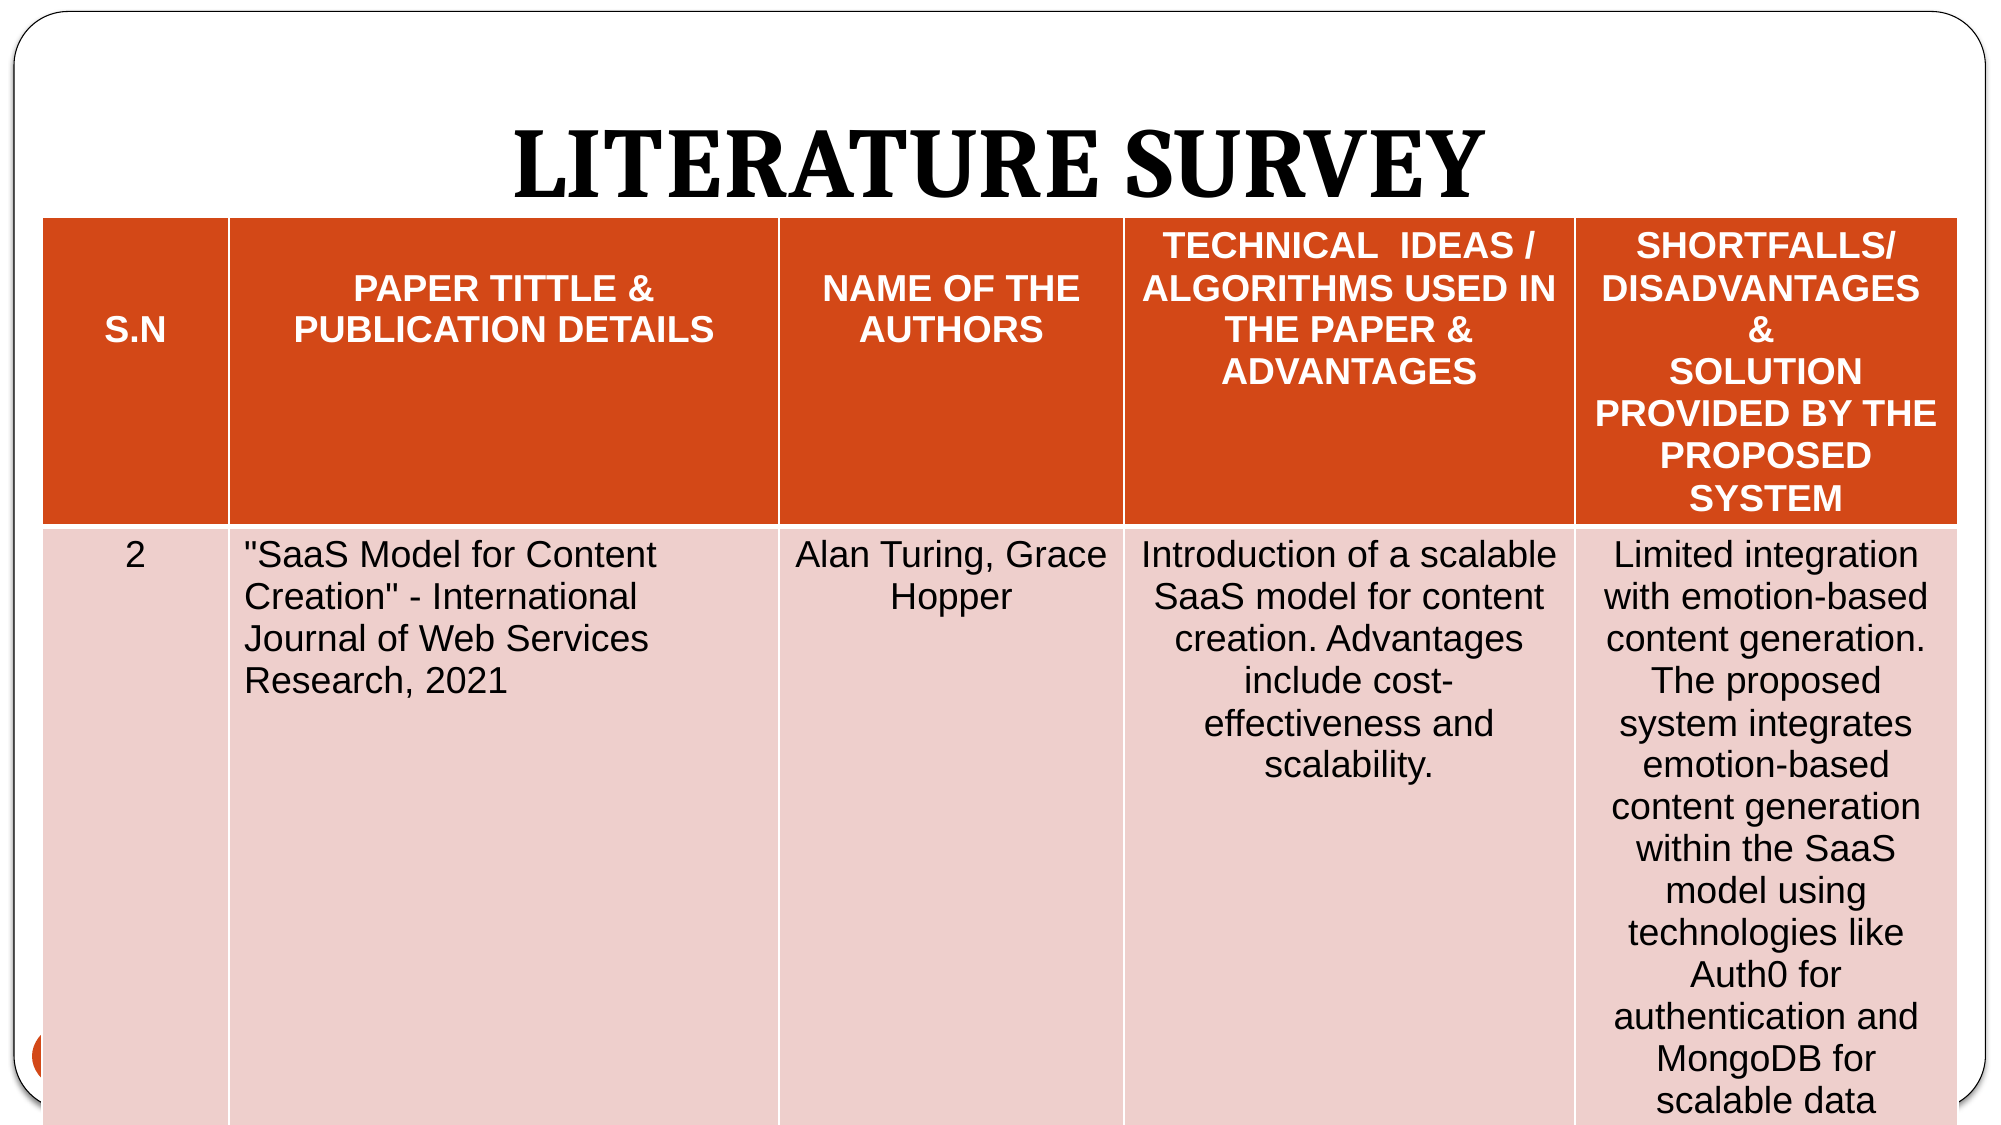

# LITERATURE SURVEY
| S.N | PAPER TITTLE & PUBLICATION DETAILS | NAME OF THE AUTHORS | TECHNICAL  IDEAS / ALGORITHMS USED IN THE PAPER & ADVANTAGES | SHORTFALLS/DISADVANTAGES  &  SOLUTION PROVIDED BY THE PROPOSED SYSTEM |
| --- | --- | --- | --- | --- |
| 2 | "SaaS Model for Content Creation" - International Journal of Web Services Research, 2021 | Alan Turing, Grace Hopper | Introduction of a scalable SaaS model for content creation. Advantages include cost-effectiveness and scalability. | Limited integration with emotion-based content generation. The proposed system integrates emotion-based content generation within the SaaS model using technologies like Auth0 for authentication and MongoDB for scalable data storage. |
Department of CS&E, Acharya Institute of Technology
23-Jul-24
10